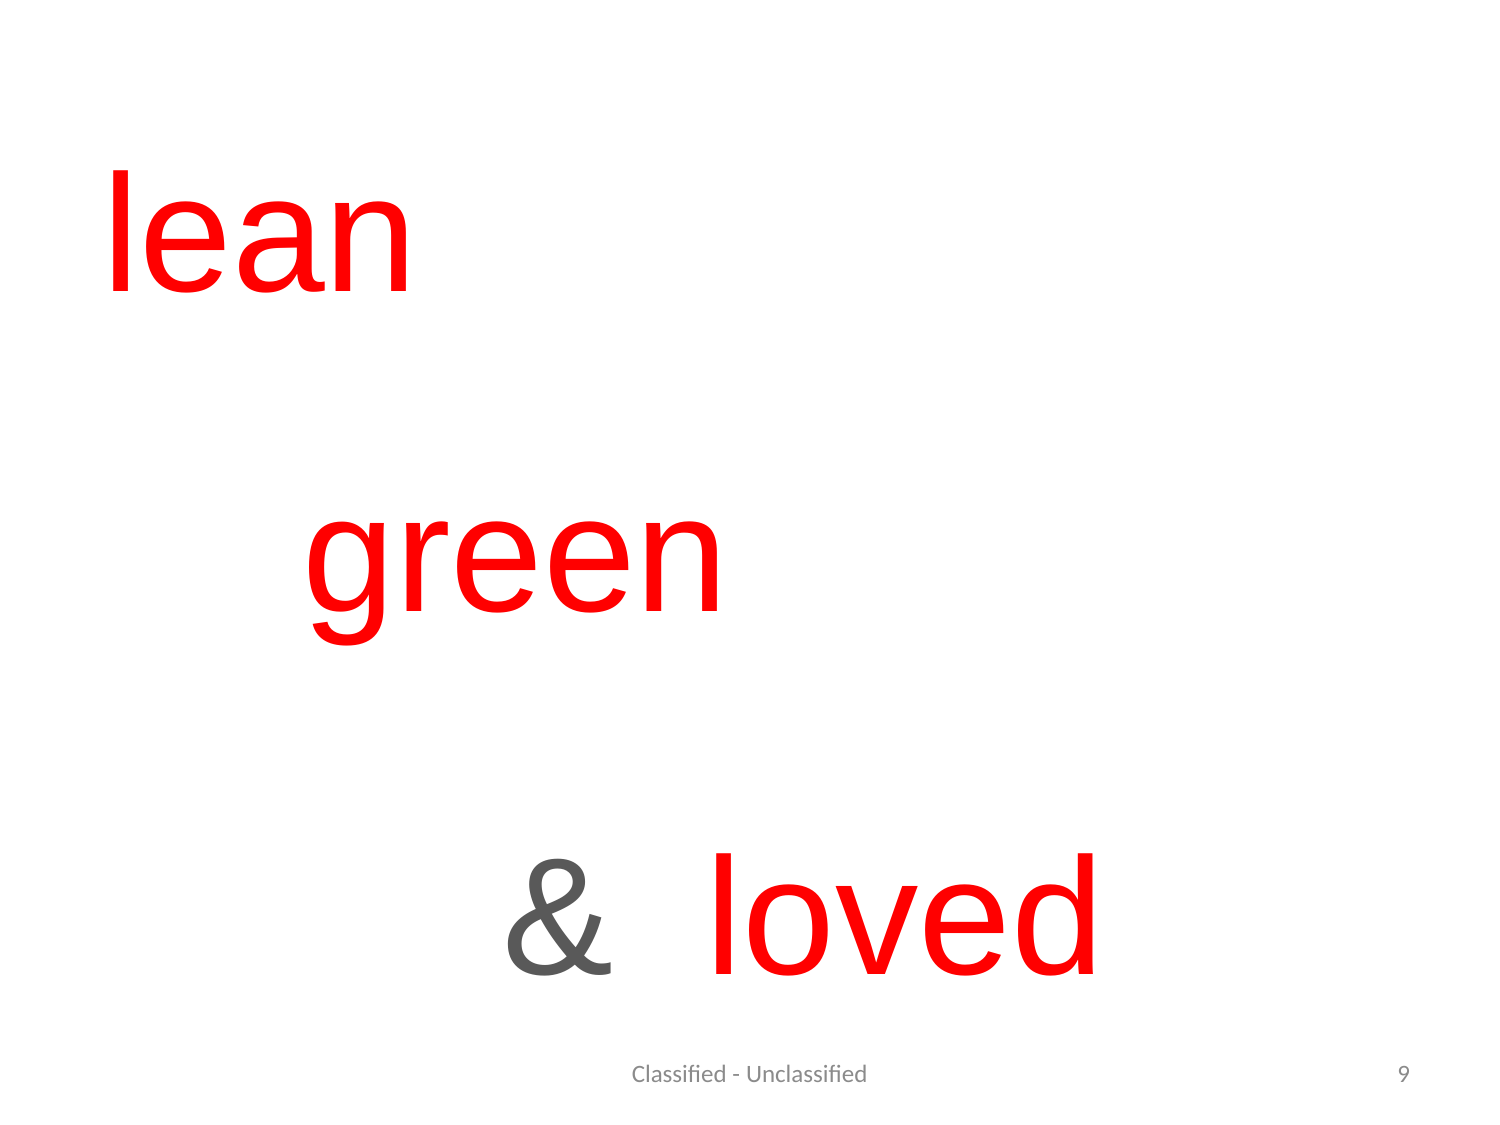

lean
green
&  loved
Classified - Unclassified
9